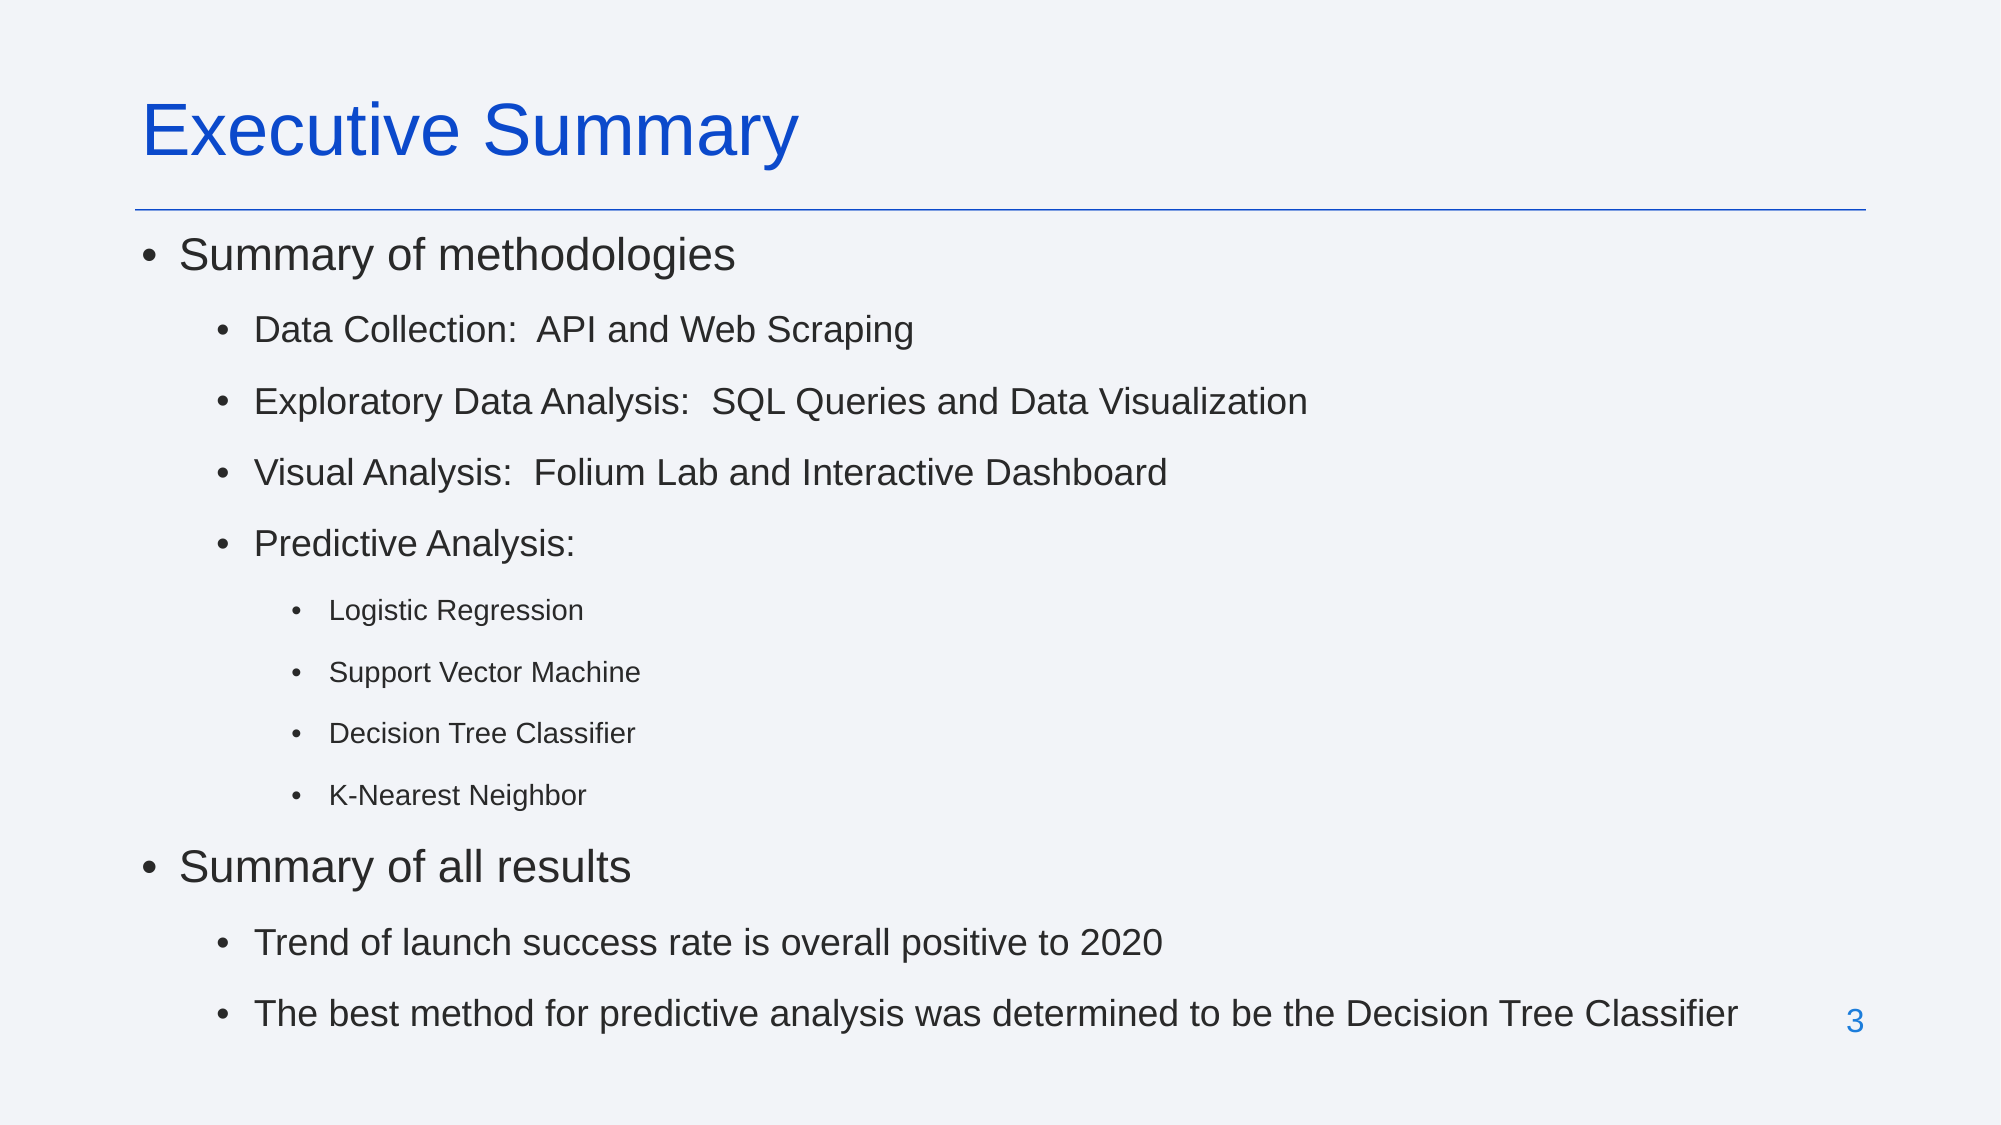

Executive Summary
Summary of methodologies
Data Collection:  API and Web Scraping
Exploratory Data Analysis:  SQL Queries and Data Visualization
Visual Analysis:  Folium Lab and Interactive Dashboard
Predictive Analysis:
Logistic Regression
Support Vector Machine
Decision Tree Classifier
K-Nearest Neighbor
Summary of all results
Trend of launch success rate is overall positive to 2020
The best method for predictive analysis was determined to be the Decision Tree Classifier
3